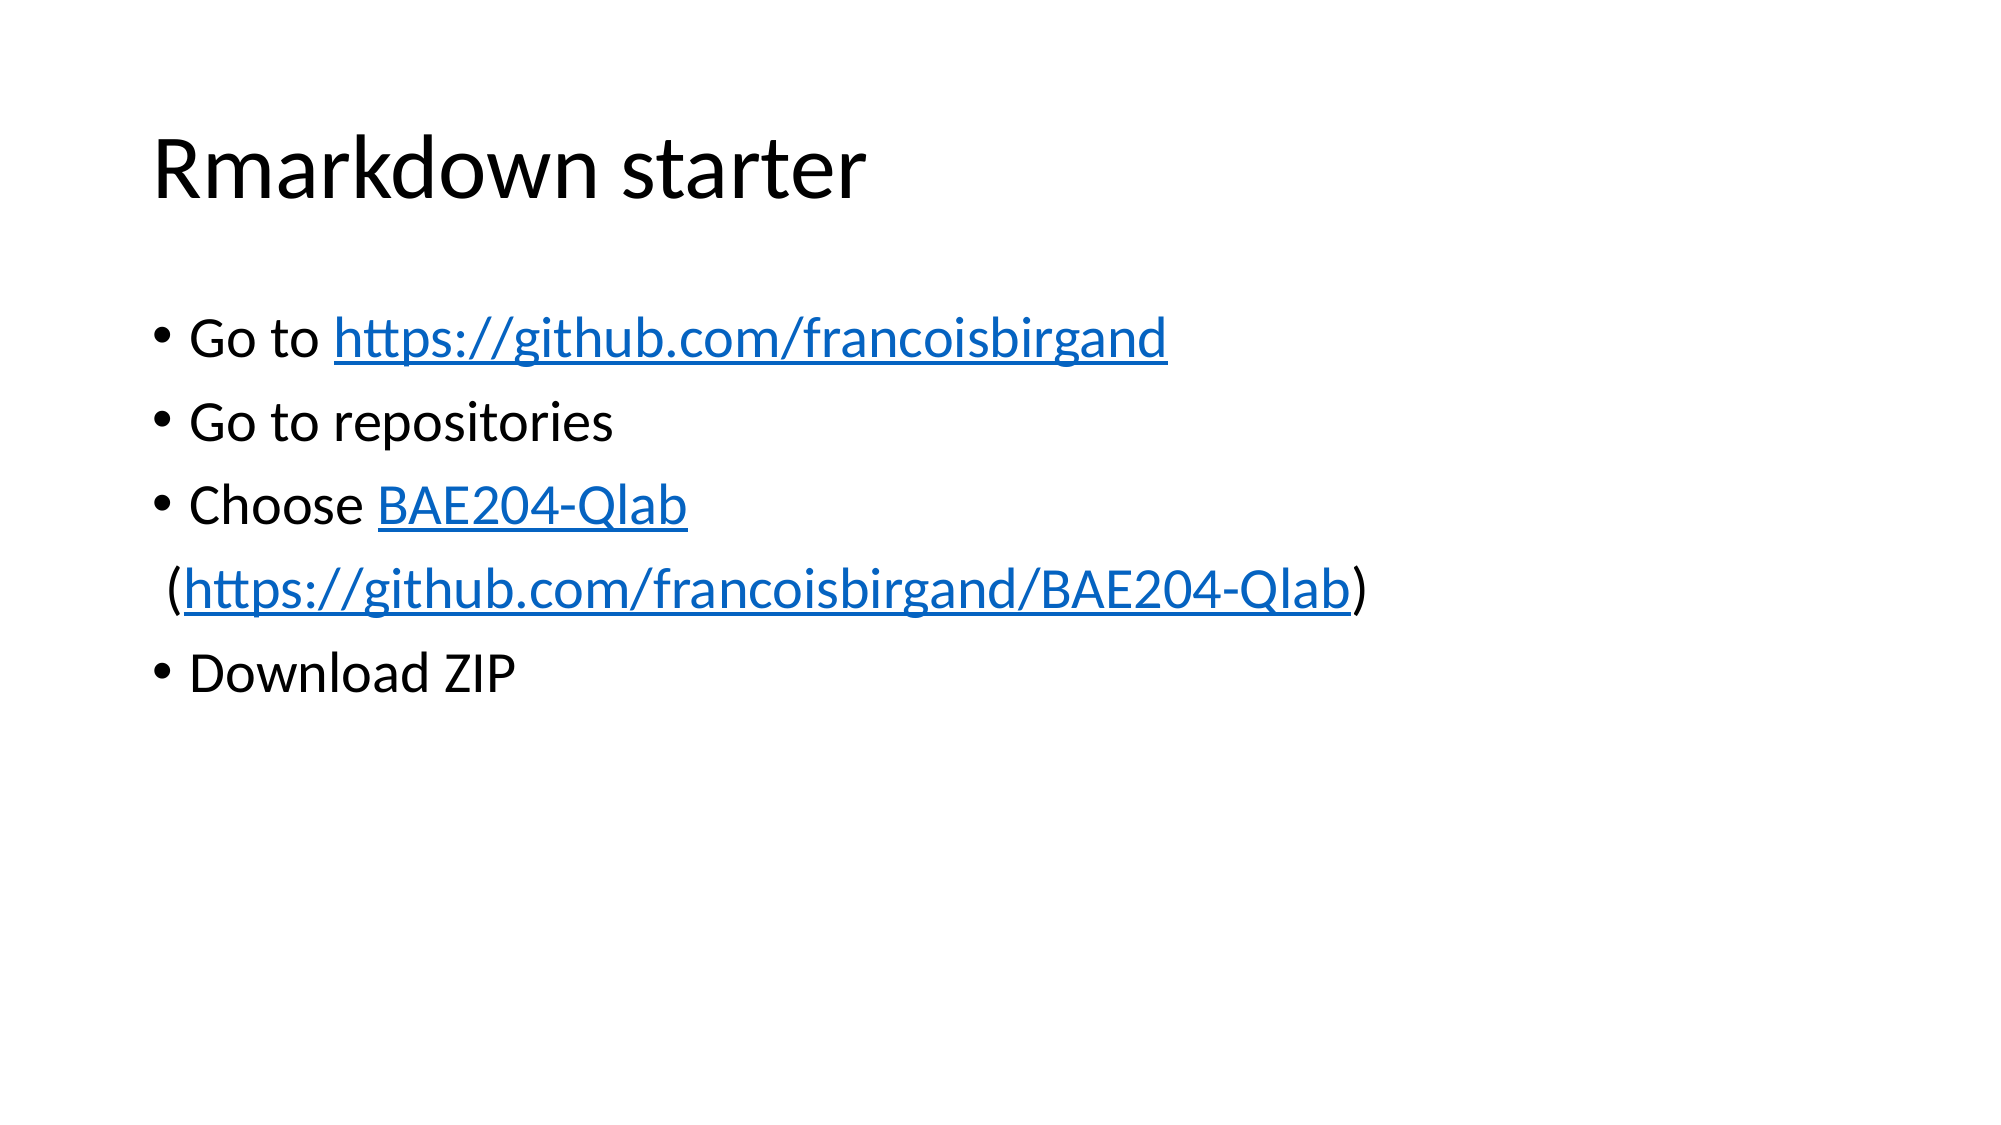

# Rmarkdown starter
Go to https://github.com/francoisbirgand
Go to repositories
Choose BAE204-Qlab
 (https://github.com/francoisbirgand/BAE204-Qlab)
Download ZIP